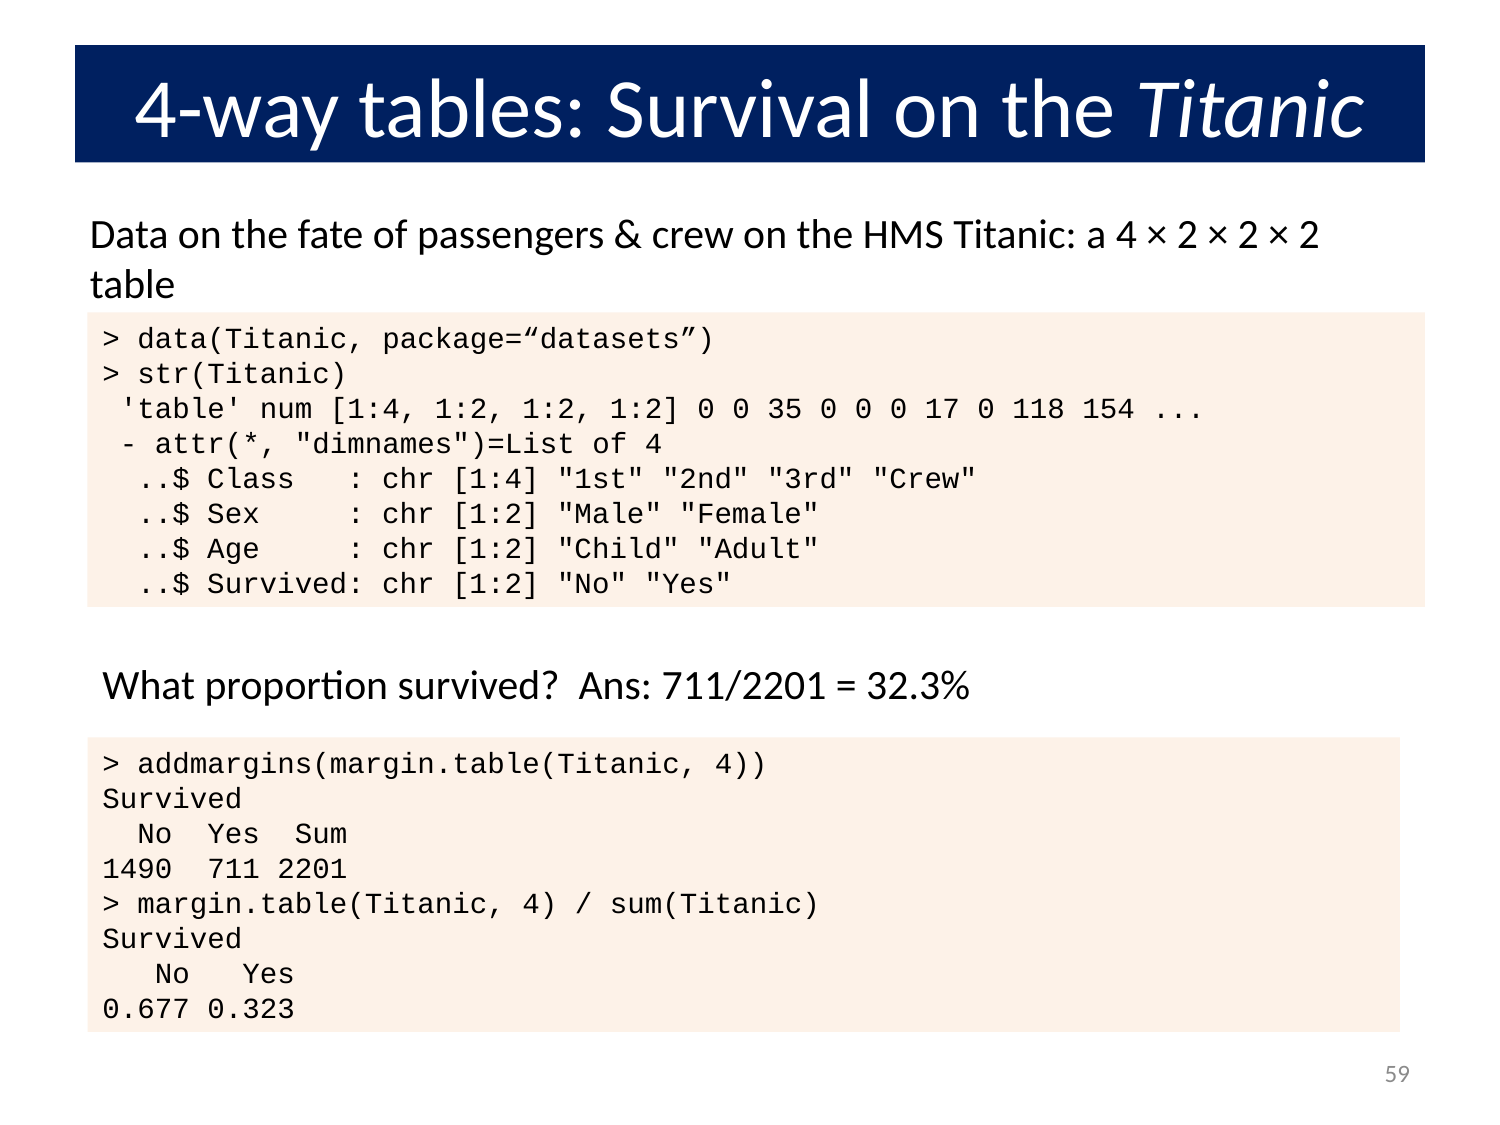

# 4-way tables: Survival on the Titanic
Data on the fate of passengers & crew on the HMS Titanic: a 4 × 2 × 2 × 2 table
> data(Titanic, package=“datasets”)
> str(Titanic)
 'table' num [1:4, 1:2, 1:2, 1:2] 0 0 35 0 0 0 17 0 118 154 ...
 - attr(*, "dimnames")=List of 4
  ..$ Class   : chr [1:4] "1st" "2nd" "3rd" "Crew"
  ..$ Sex     : chr [1:2] "Male" "Female"
  ..$ Age     : chr [1:2] "Child" "Adult"
  ..$ Survived: chr [1:2] "No" "Yes"
What proportion survived?  Ans: 711/2201 = 32.3%
> addmargins(margin.table(Titanic, 4))
Survived
  No  Yes  Sum
1490  711 2201
> margin.table(Titanic, 4) / sum(Titanic)
Survived
   No   Yes
0.677 0.323
59